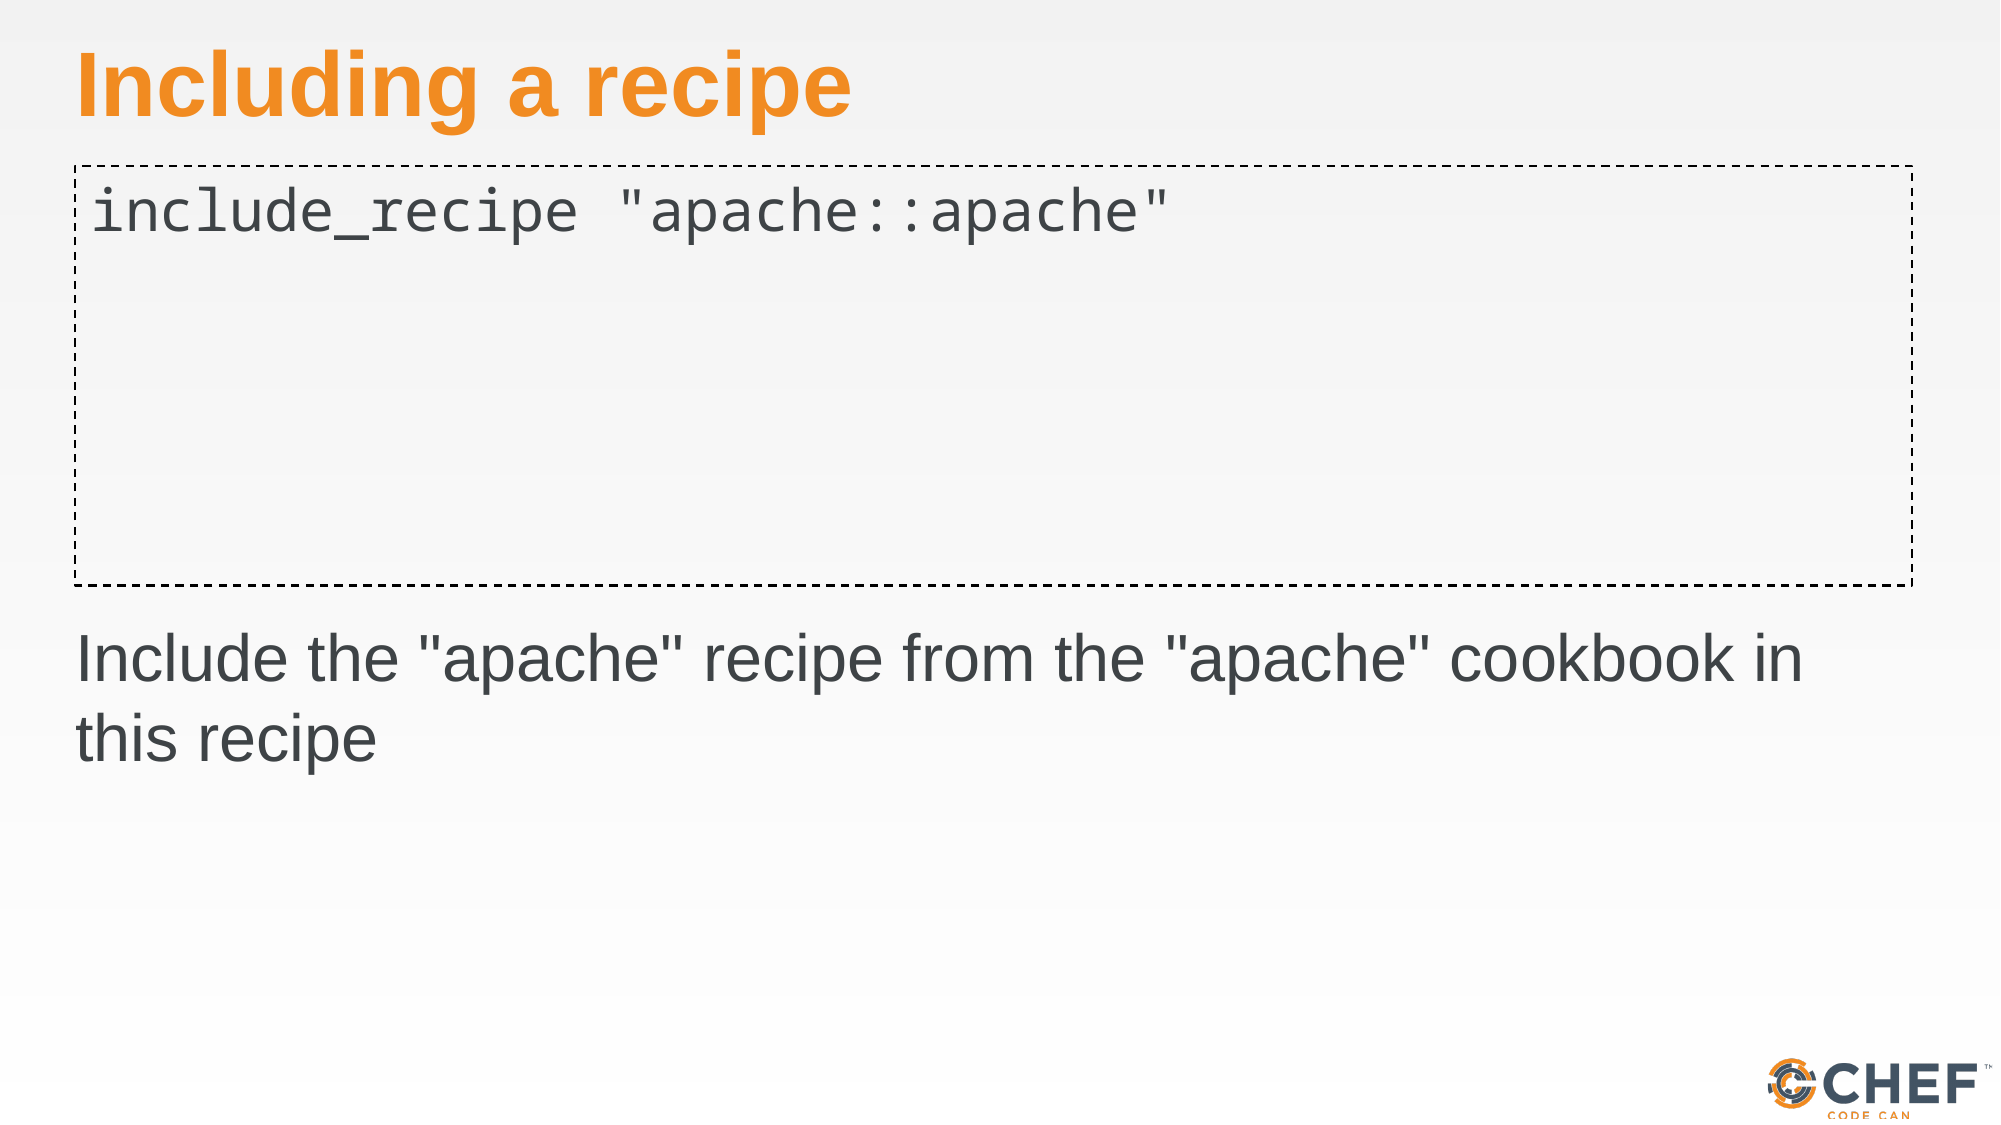

# Including a recipe
include_recipe "apache::apache"
Include the "apache" recipe from the "apache" cookbook in this recipe